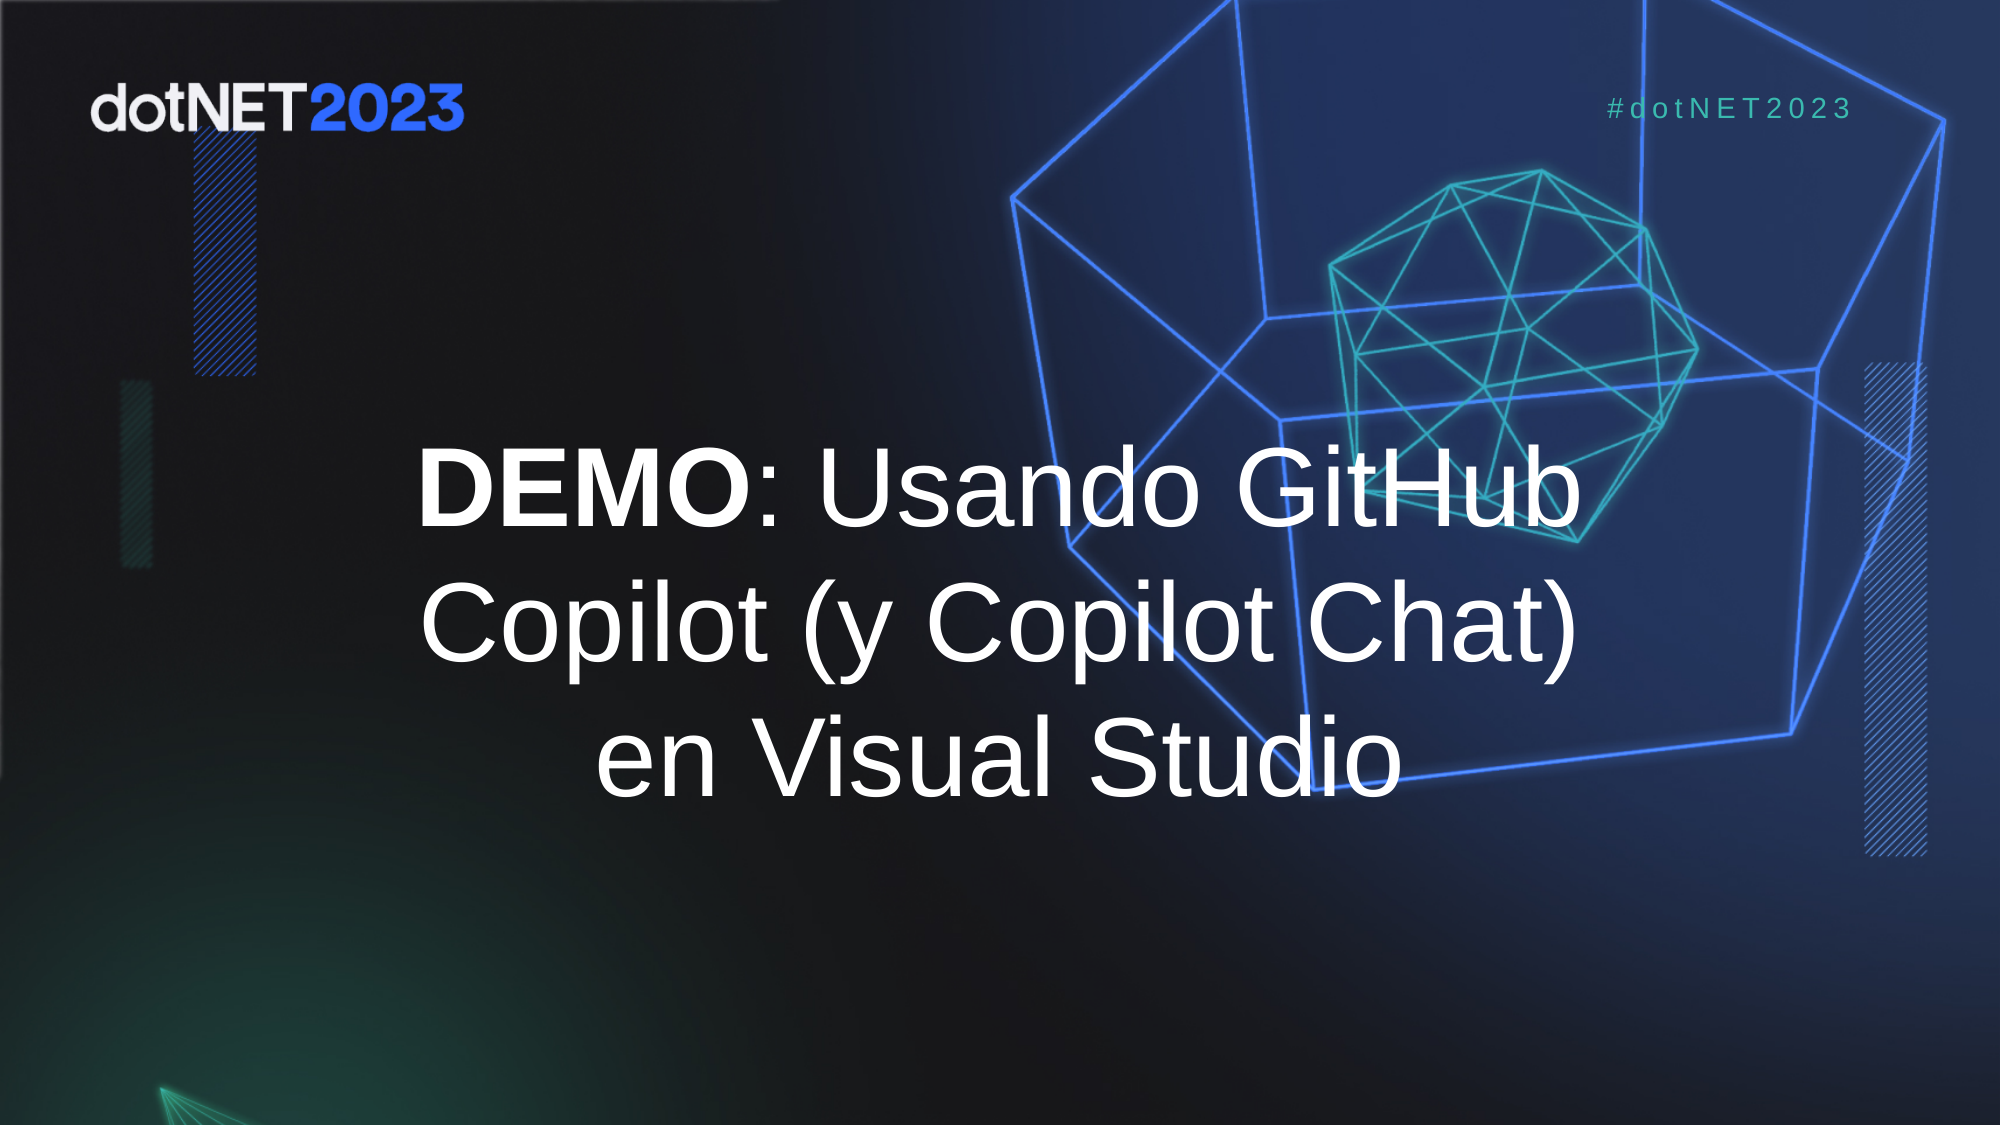

DEMO: Usando GitHub Copilot (y Copilot Chat) en Visual Studio